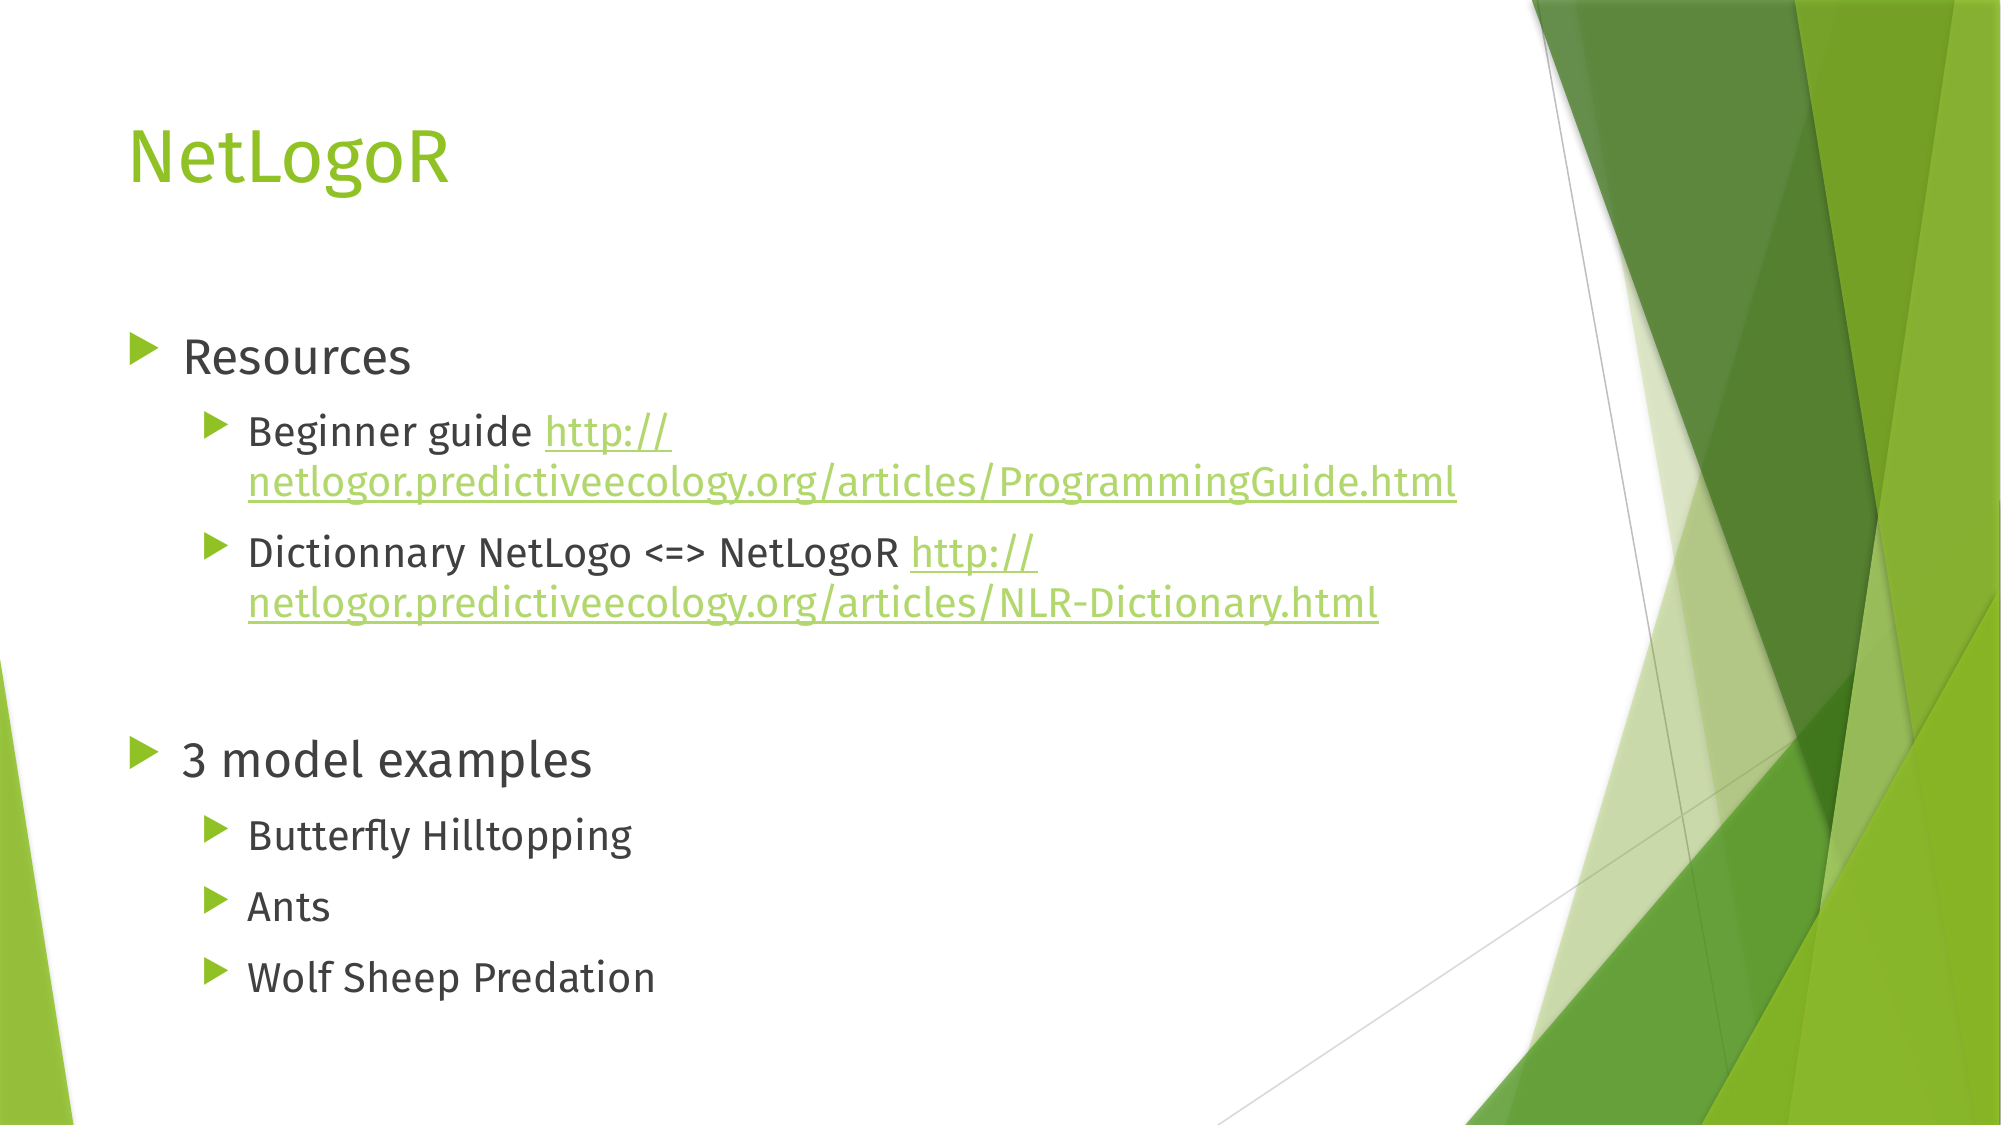

# NetLogoR
Resources
Beginner guide http://netlogor.predictiveecology.org/articles/ProgrammingGuide.html
Dictionnary NetLogo <=> NetLogoR http://netlogor.predictiveecology.org/articles/NLR-Dictionary.html

3 model examples
Butterfly Hilltopping
Ants
Wolf Sheep Predation